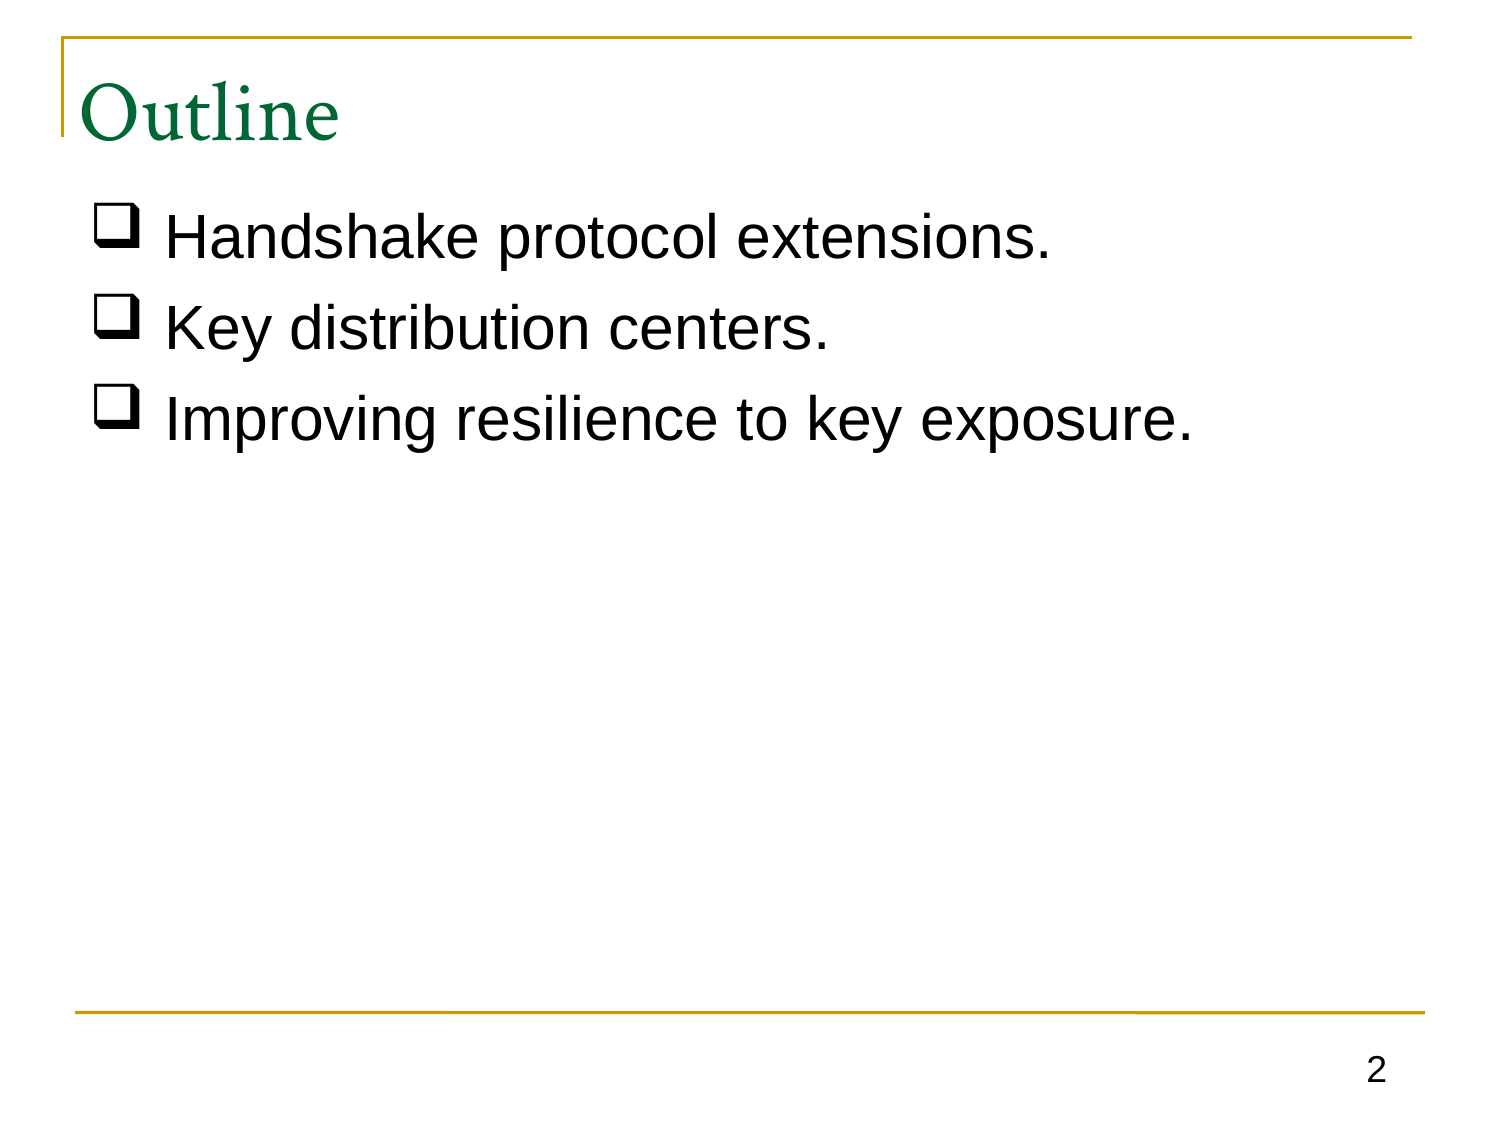

# Outline
Handshake protocol extensions.
Key distribution centers.
Improving resilience to key exposure.

2